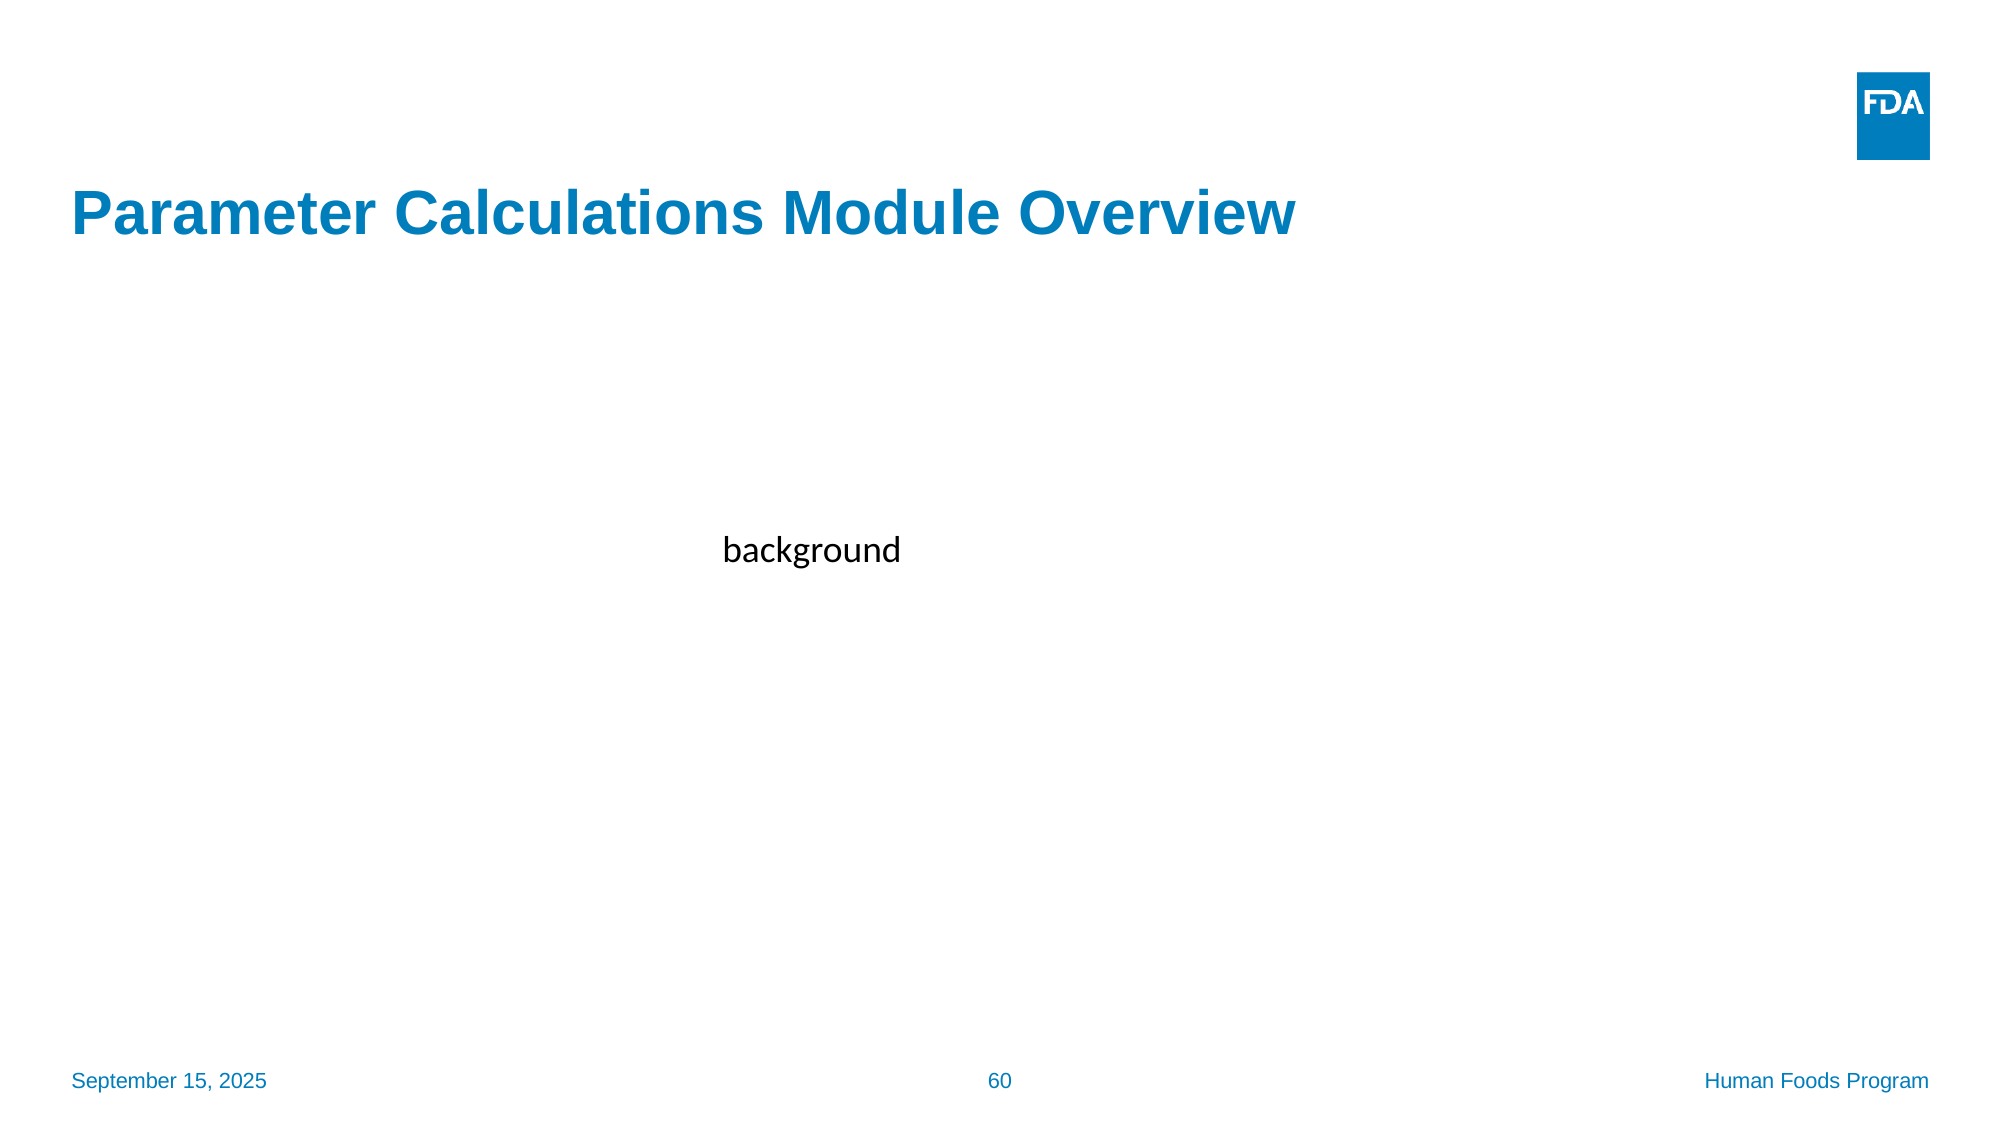

# Parameter Calculations Module Overview
background
September 15, 2025
60
Human Foods Program